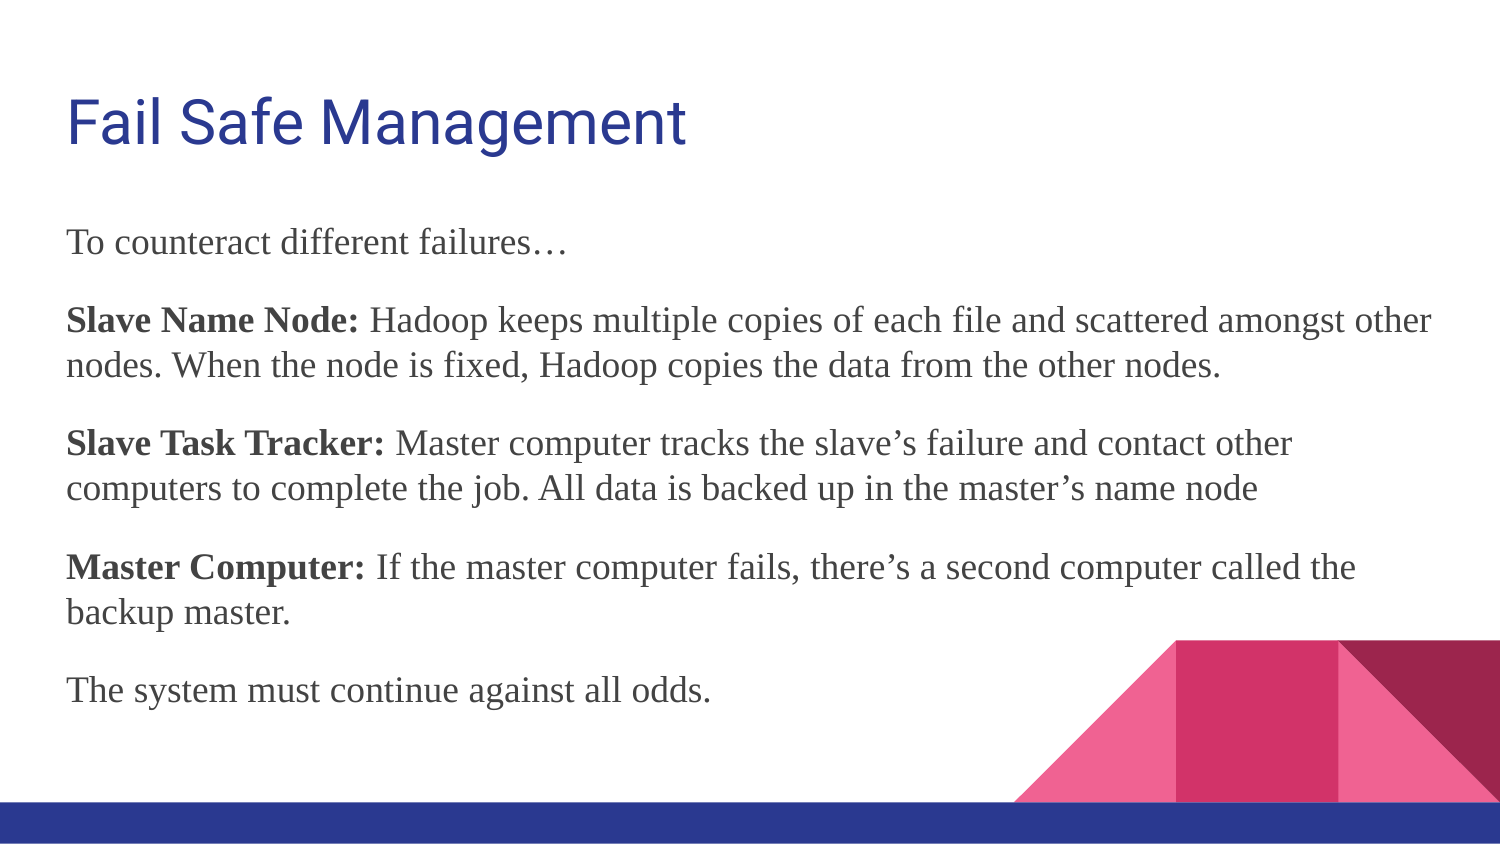

# Fail Safe Management
To counteract different failures…
Slave Name Node: Hadoop keeps multiple copies of each file and scattered amongst other nodes. When the node is fixed, Hadoop copies the data from the other nodes.
Slave Task Tracker: Master computer tracks the slave’s failure and contact other computers to complete the job. All data is backed up in the master’s name node
Master Computer: If the master computer fails, there’s a second computer called the backup master.
The system must continue against all odds.